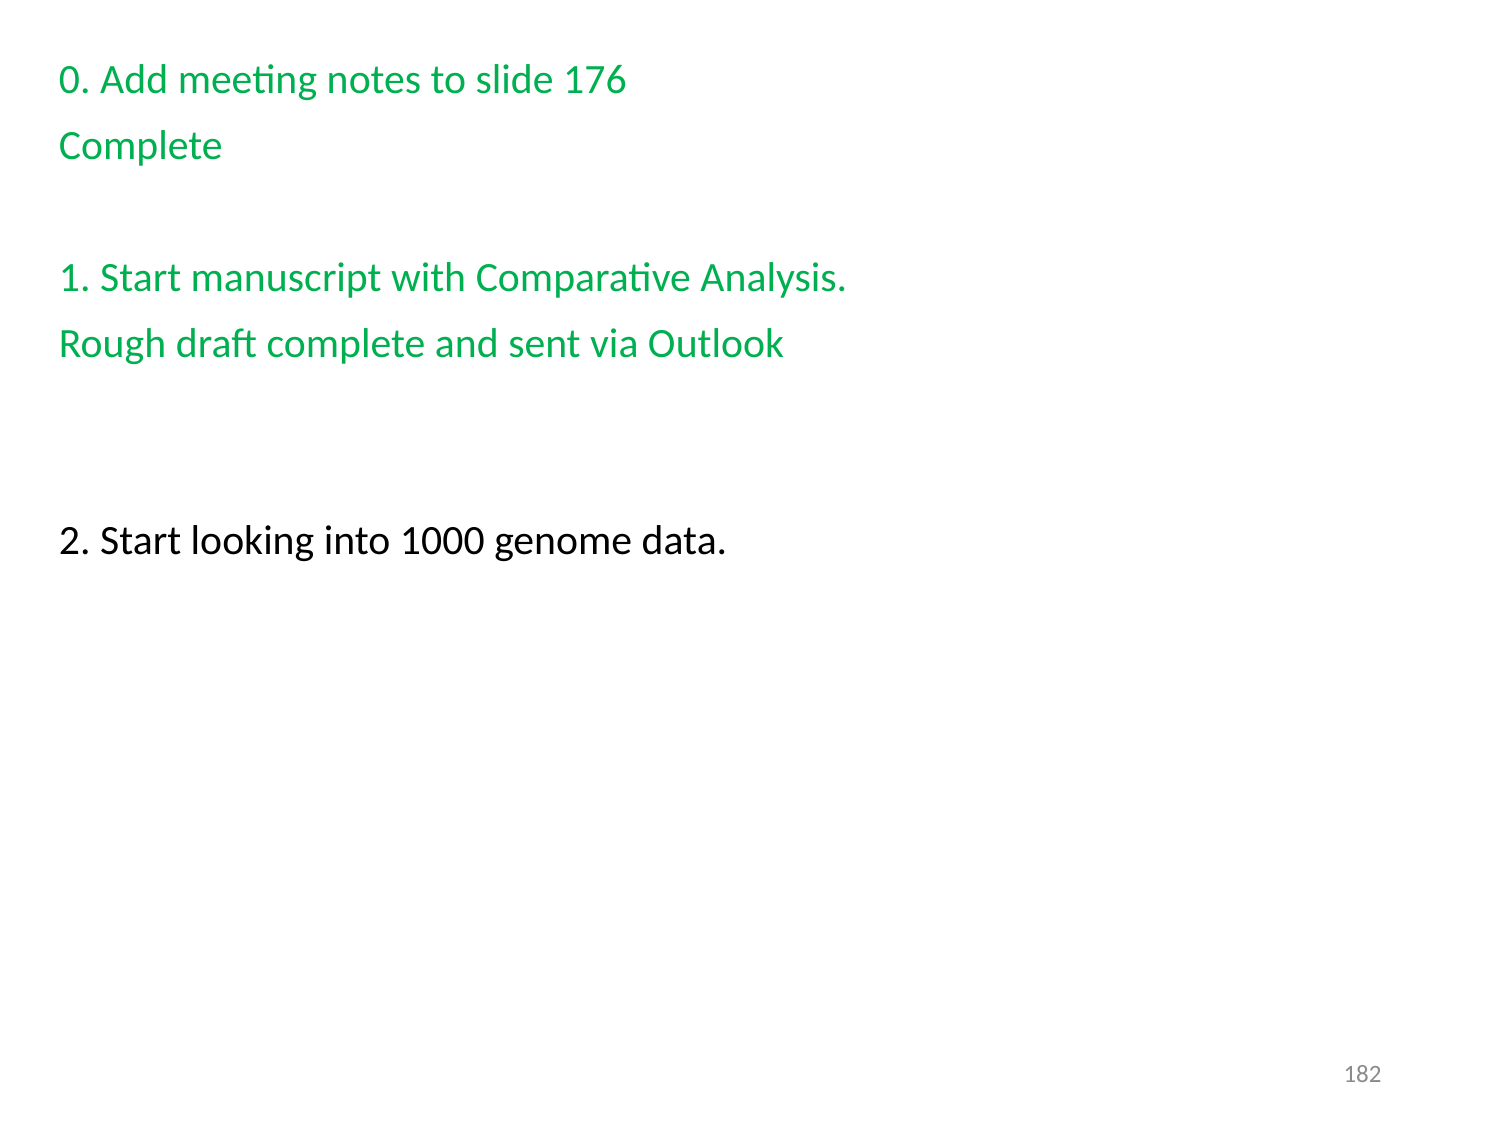

0. Add meeting notes to slide 176
Complete

1. Start manuscript with Comparative Analysis.
Rough draft complete and sent via Outlook

2. Start looking into 1000 genome data.

182